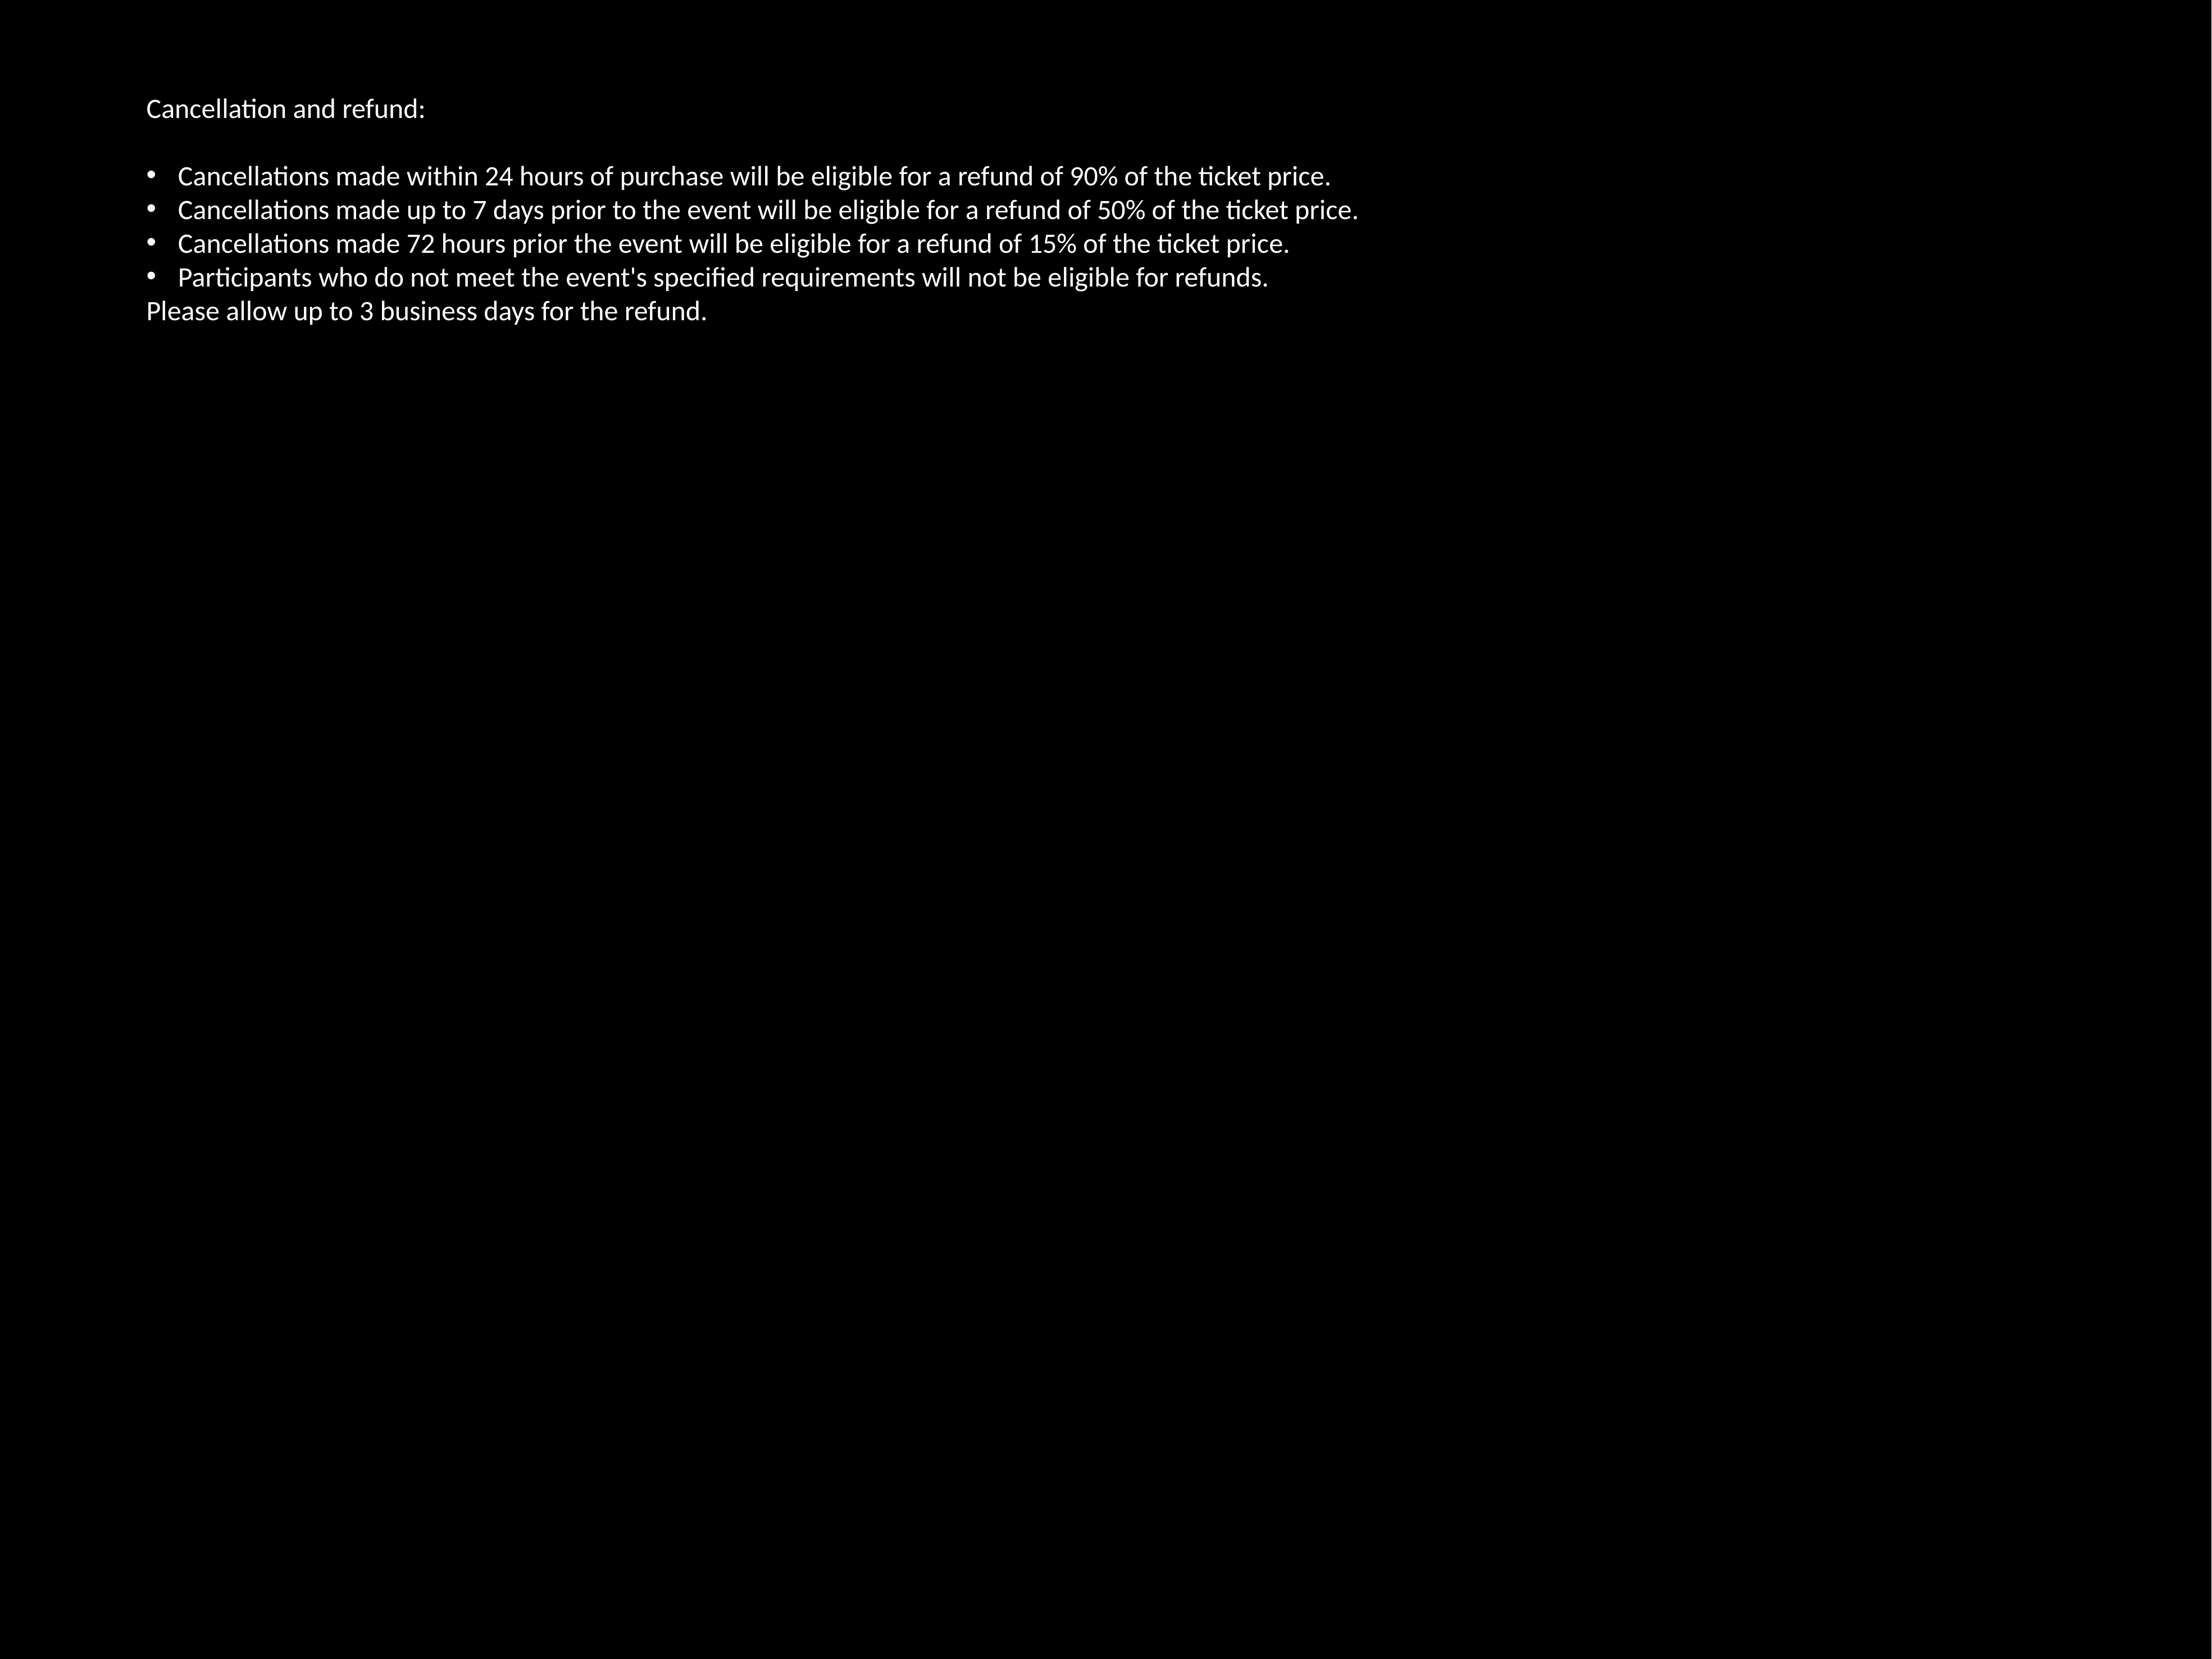

Cancellation and refund:

Cancellations made within 24 hours of purchase will be eligible for a refund of 90% of the ticket price.
Cancellations made up to 7 days prior to the event will be eligible for a refund of 50% of the ticket price.
Cancellations made 72 hours prior the event will be eligible for a refund of 15% of the ticket price.
Participants who do not meet the event's specified requirements will not be eligible for refunds.
Please allow up to 3 business days for the refund.